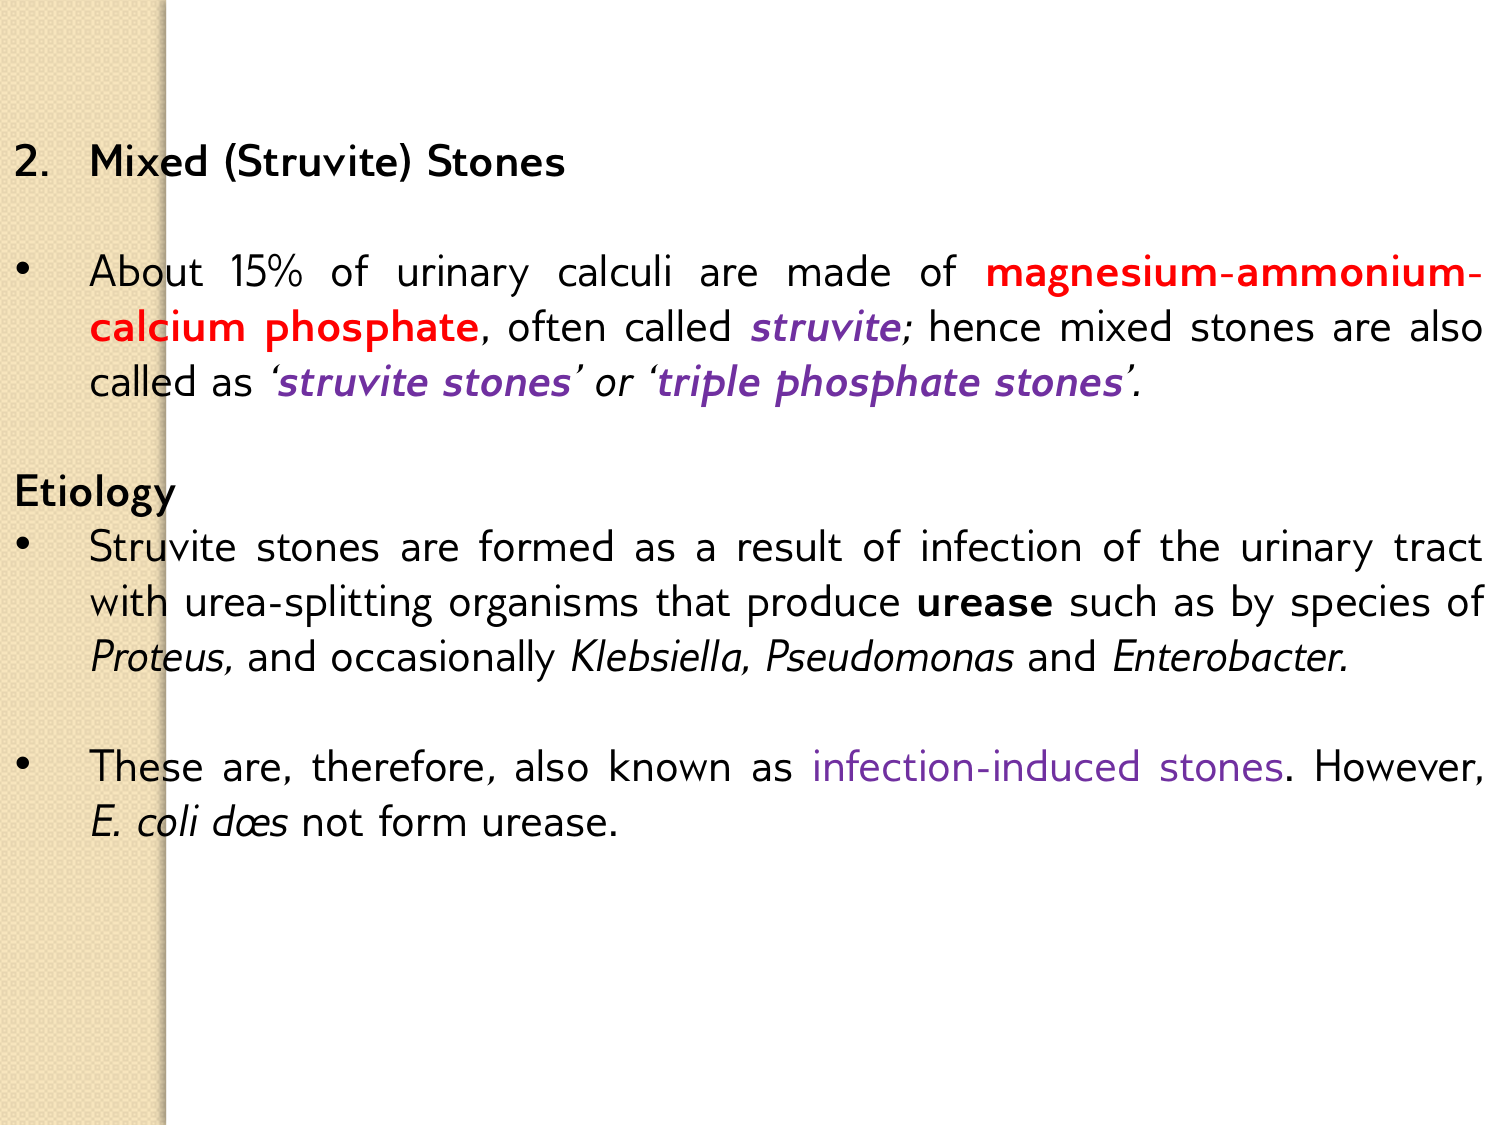

Mixed (Struvite) Stones

About 15% of urinary calculi are made of magnesium-ammonium-calcium phosphate, often called struvite; hence mixed stones are also called as ‘struvite stones’ or ‘triple phosphate stones’.

Etiology
Struvite stones are formed as a result of infection of the urinary tract with urea-splitting organisms that produce urease such as by species of Proteus, and occasionally Klebsiella, Pseudomonas and Enterobacter.

These are, therefore, also known as infection-induced stones. However, E. coli does not form urease.